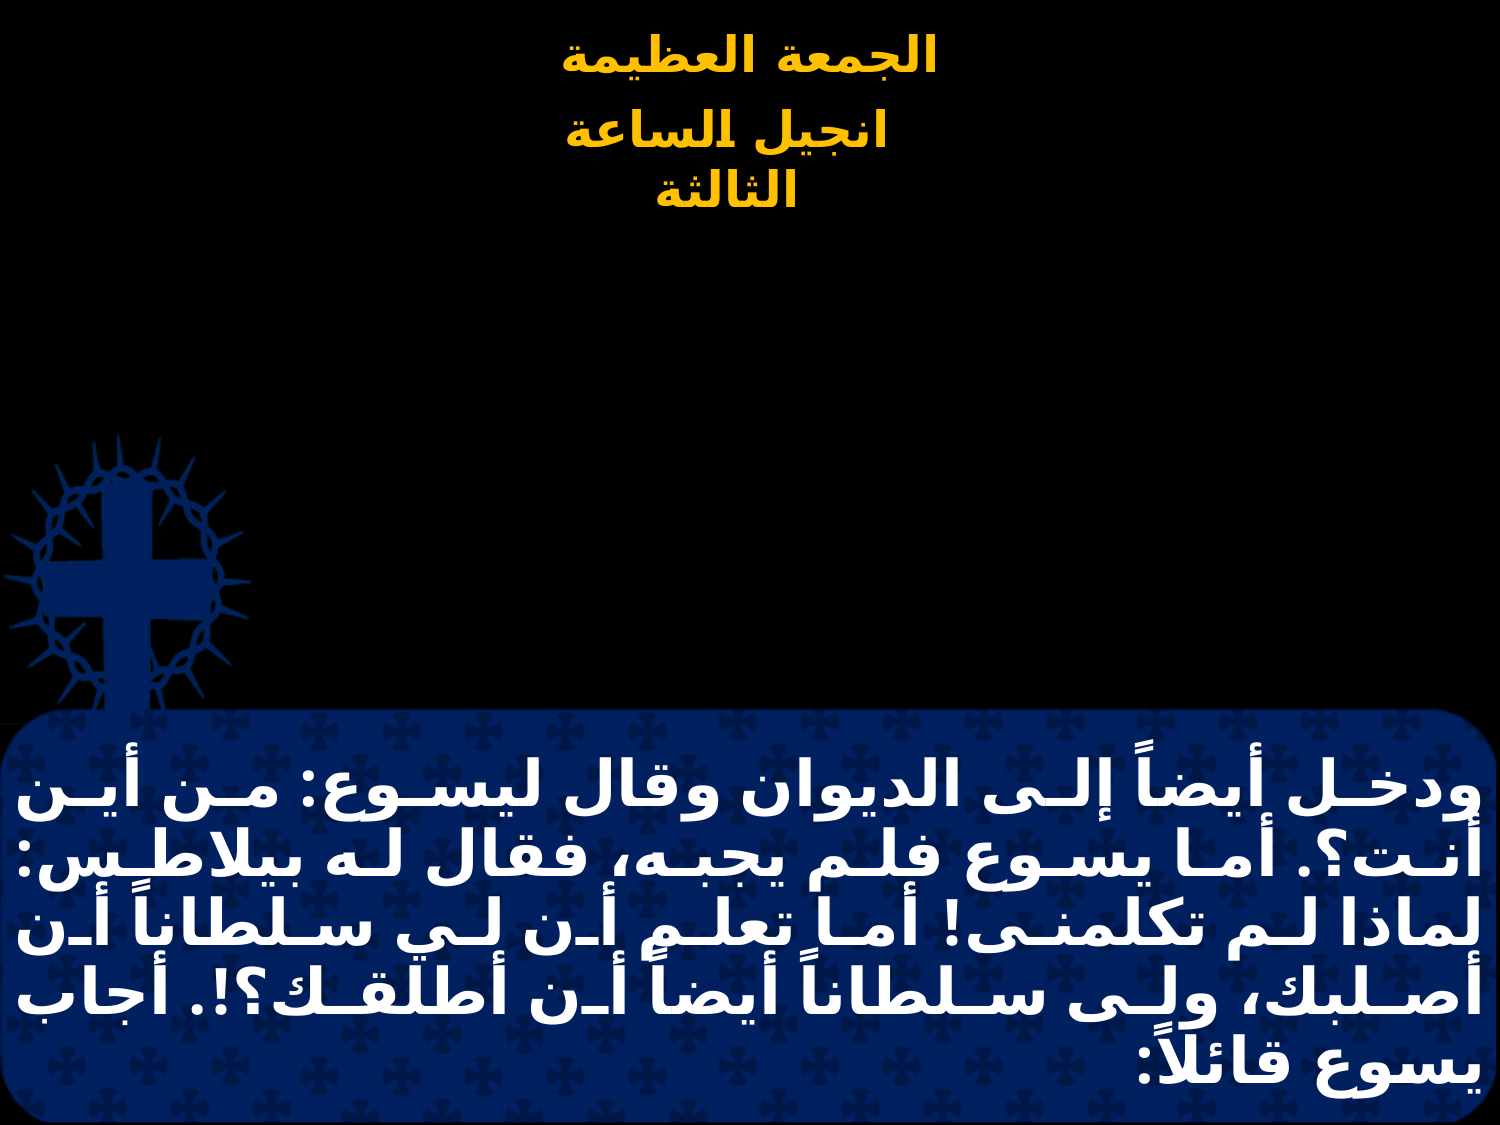

# ودخل أيضاً إلى الديوان وقال ليسوع: من أين أنت؟. أما يسوع فلم يجبه، فقال له بيلاطس: لماذا لم تكلمنى! أما تعلم أن لي سلطاناً أن أصلبك، ولى سلطاناً أيضاً أن أطلقك؟!. أجاب يسوع قائلاً: